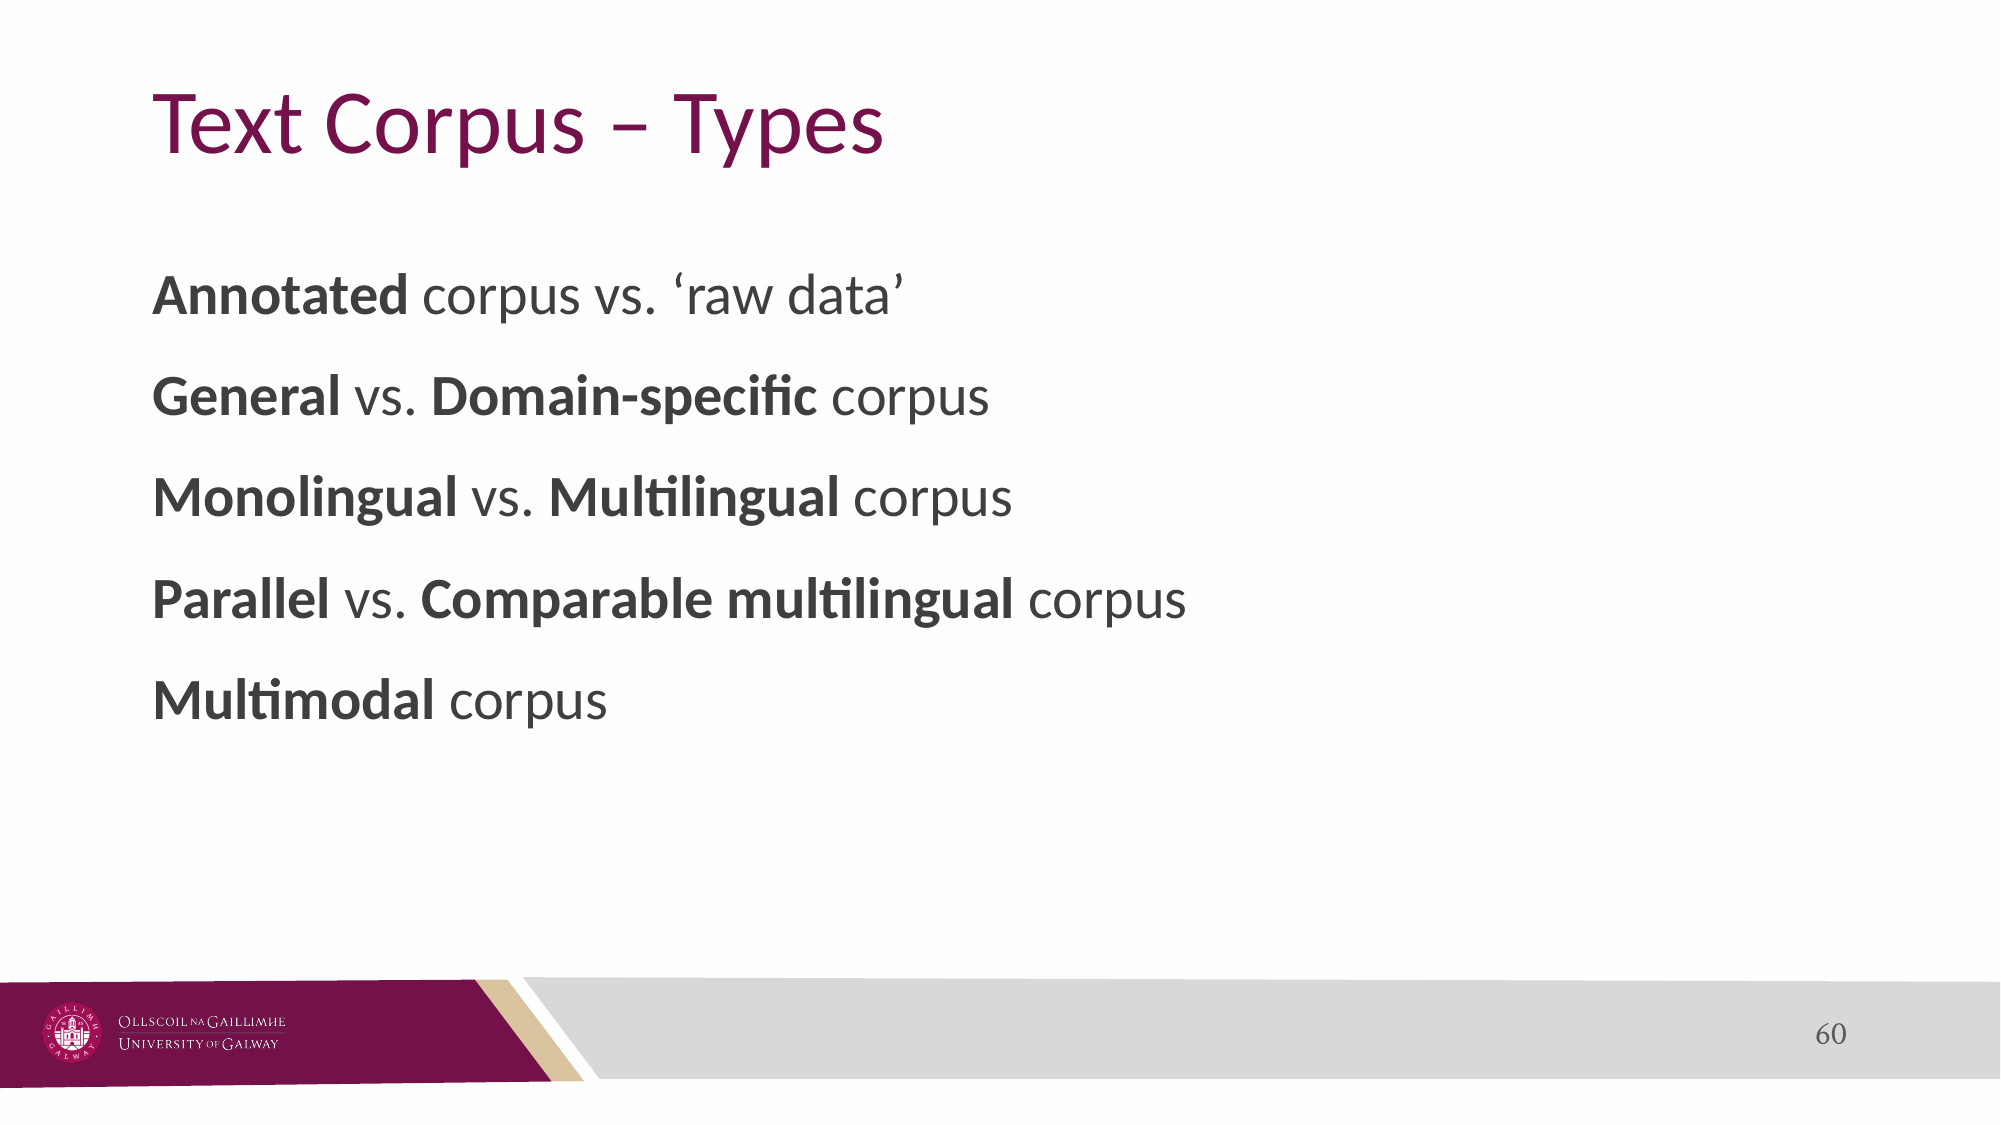

# Text Corpus – Types
Annotated corpus vs. ‘raw data’
General vs. Domain-specific corpus
Monolingual vs. Multilingual corpus
Parallel vs. Comparable multilingual corpus
Multimodal corpus
60